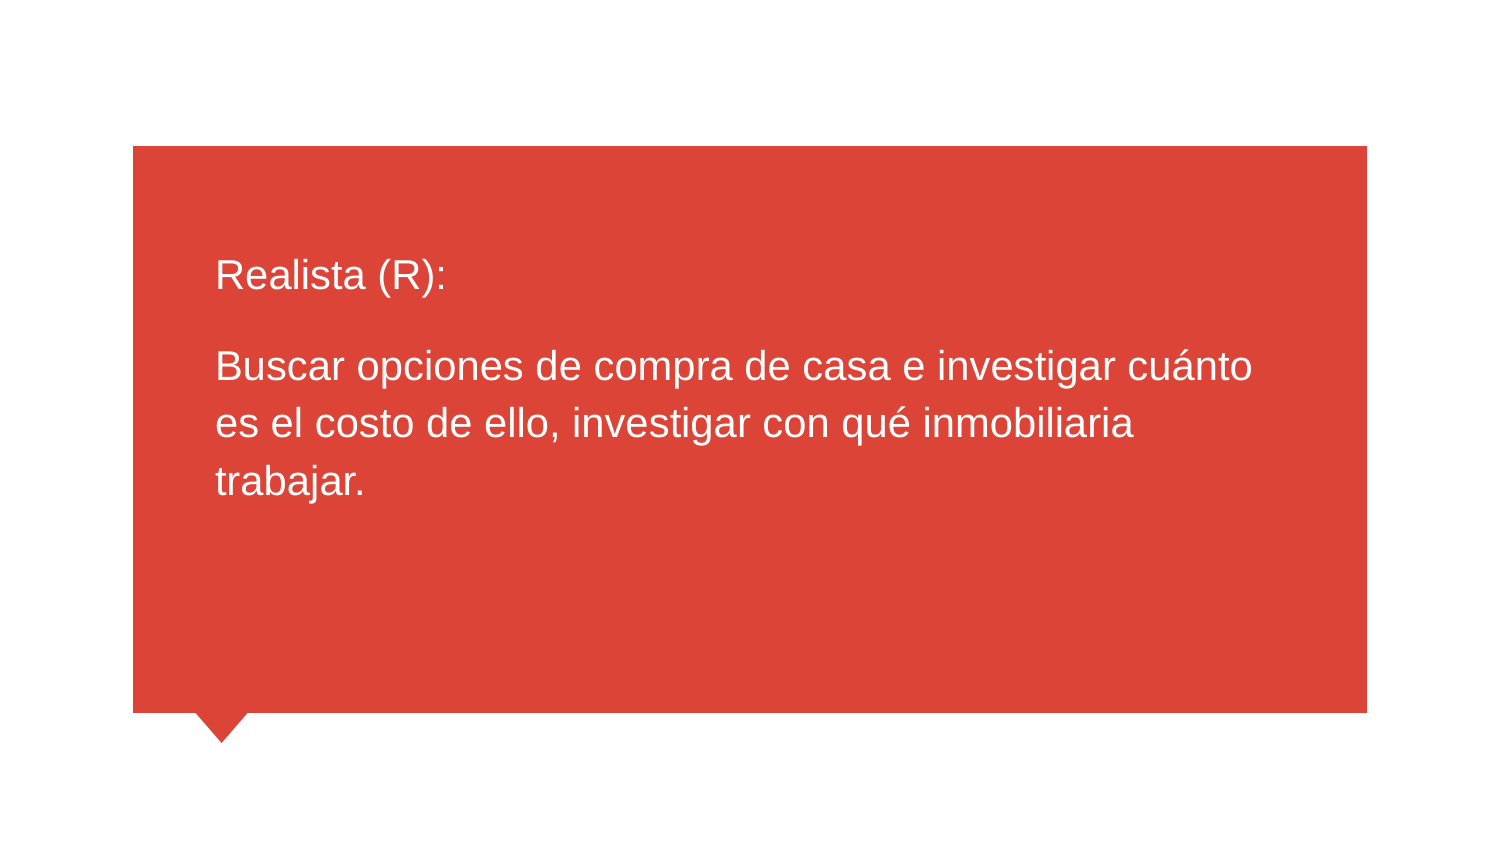

Realista (R):
Buscar opciones de compra de casa e investigar cuánto es el costo de ello, investigar con qué inmobiliaria trabajar.